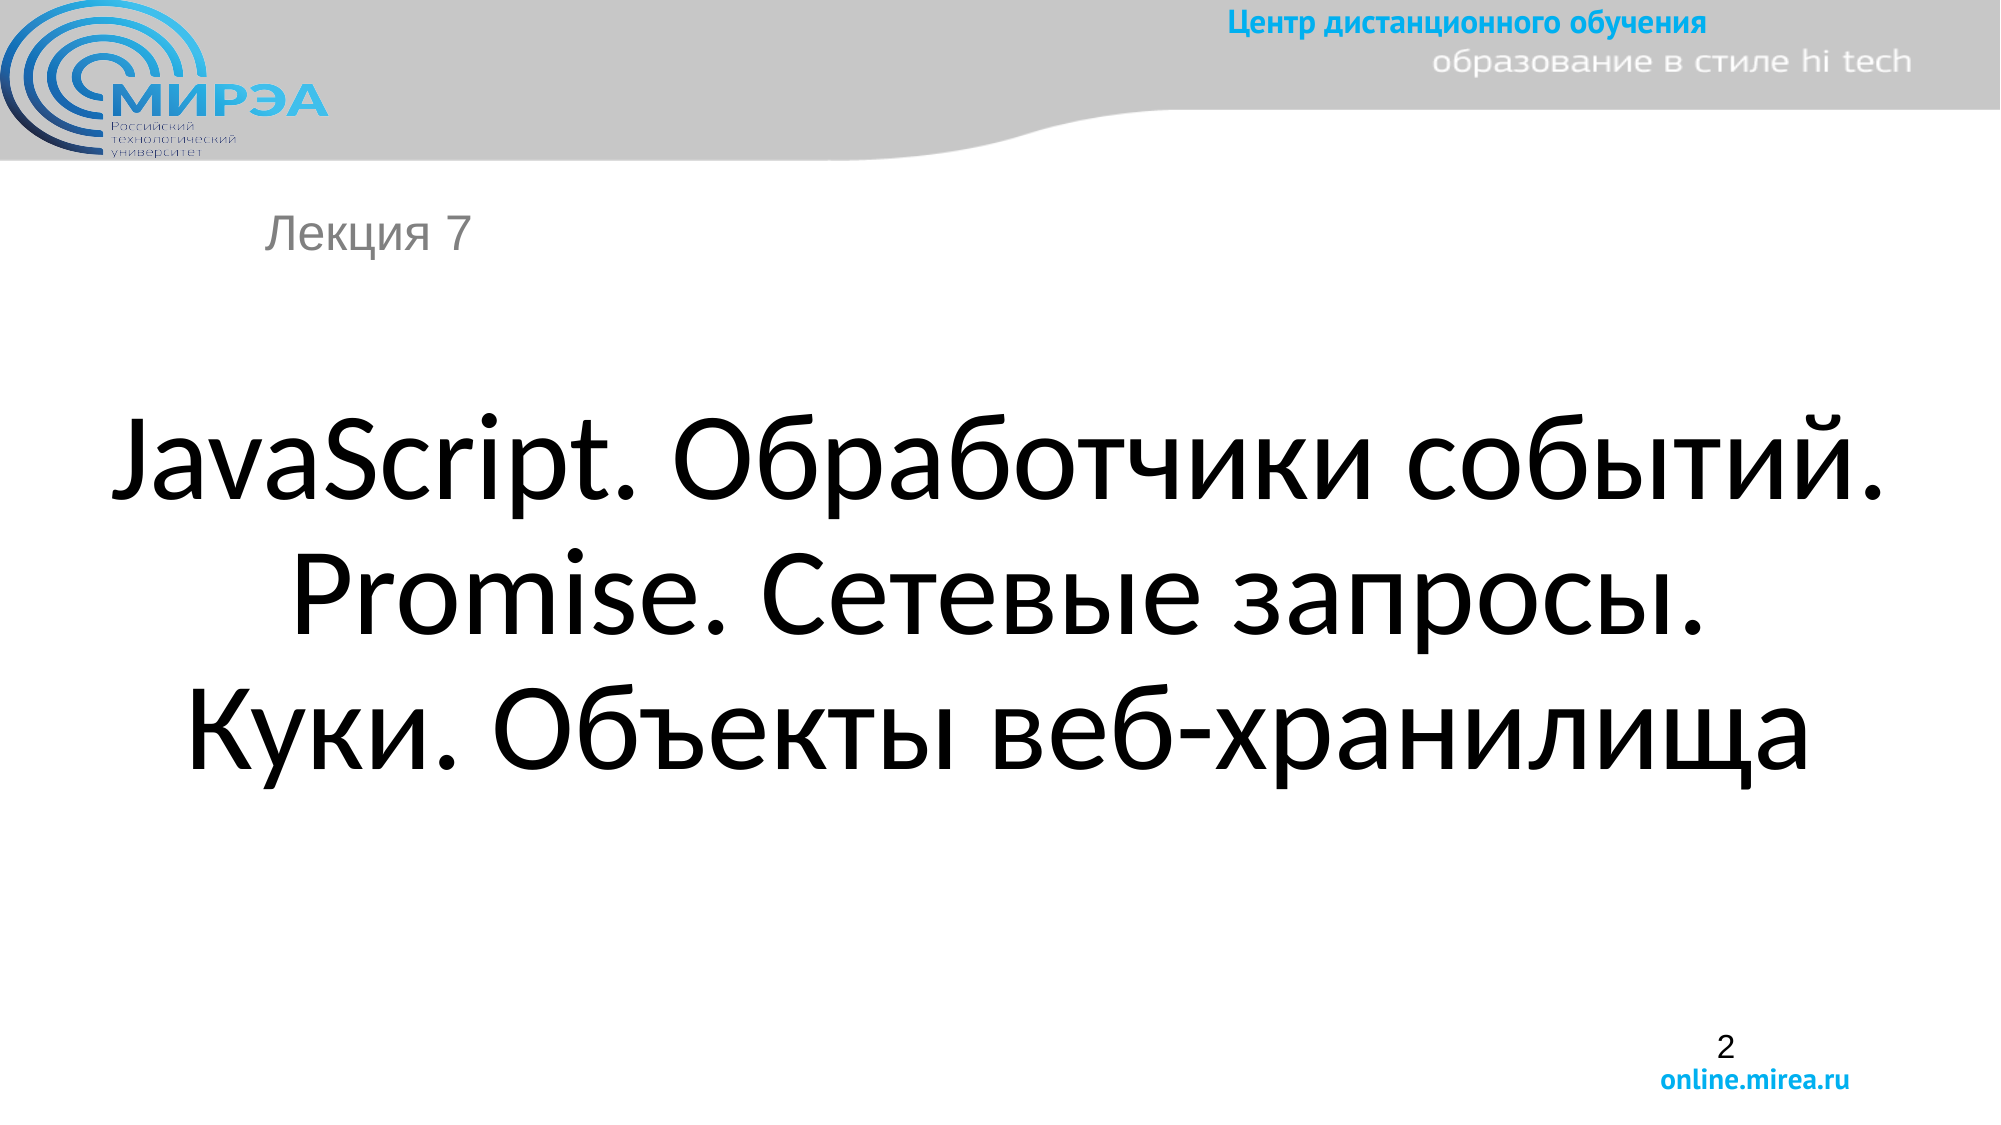

Лекция 7
# JavaScript. Обработчики событий. Promise. Сетевые запросы. Куки. Объекты веб-хранилища
2